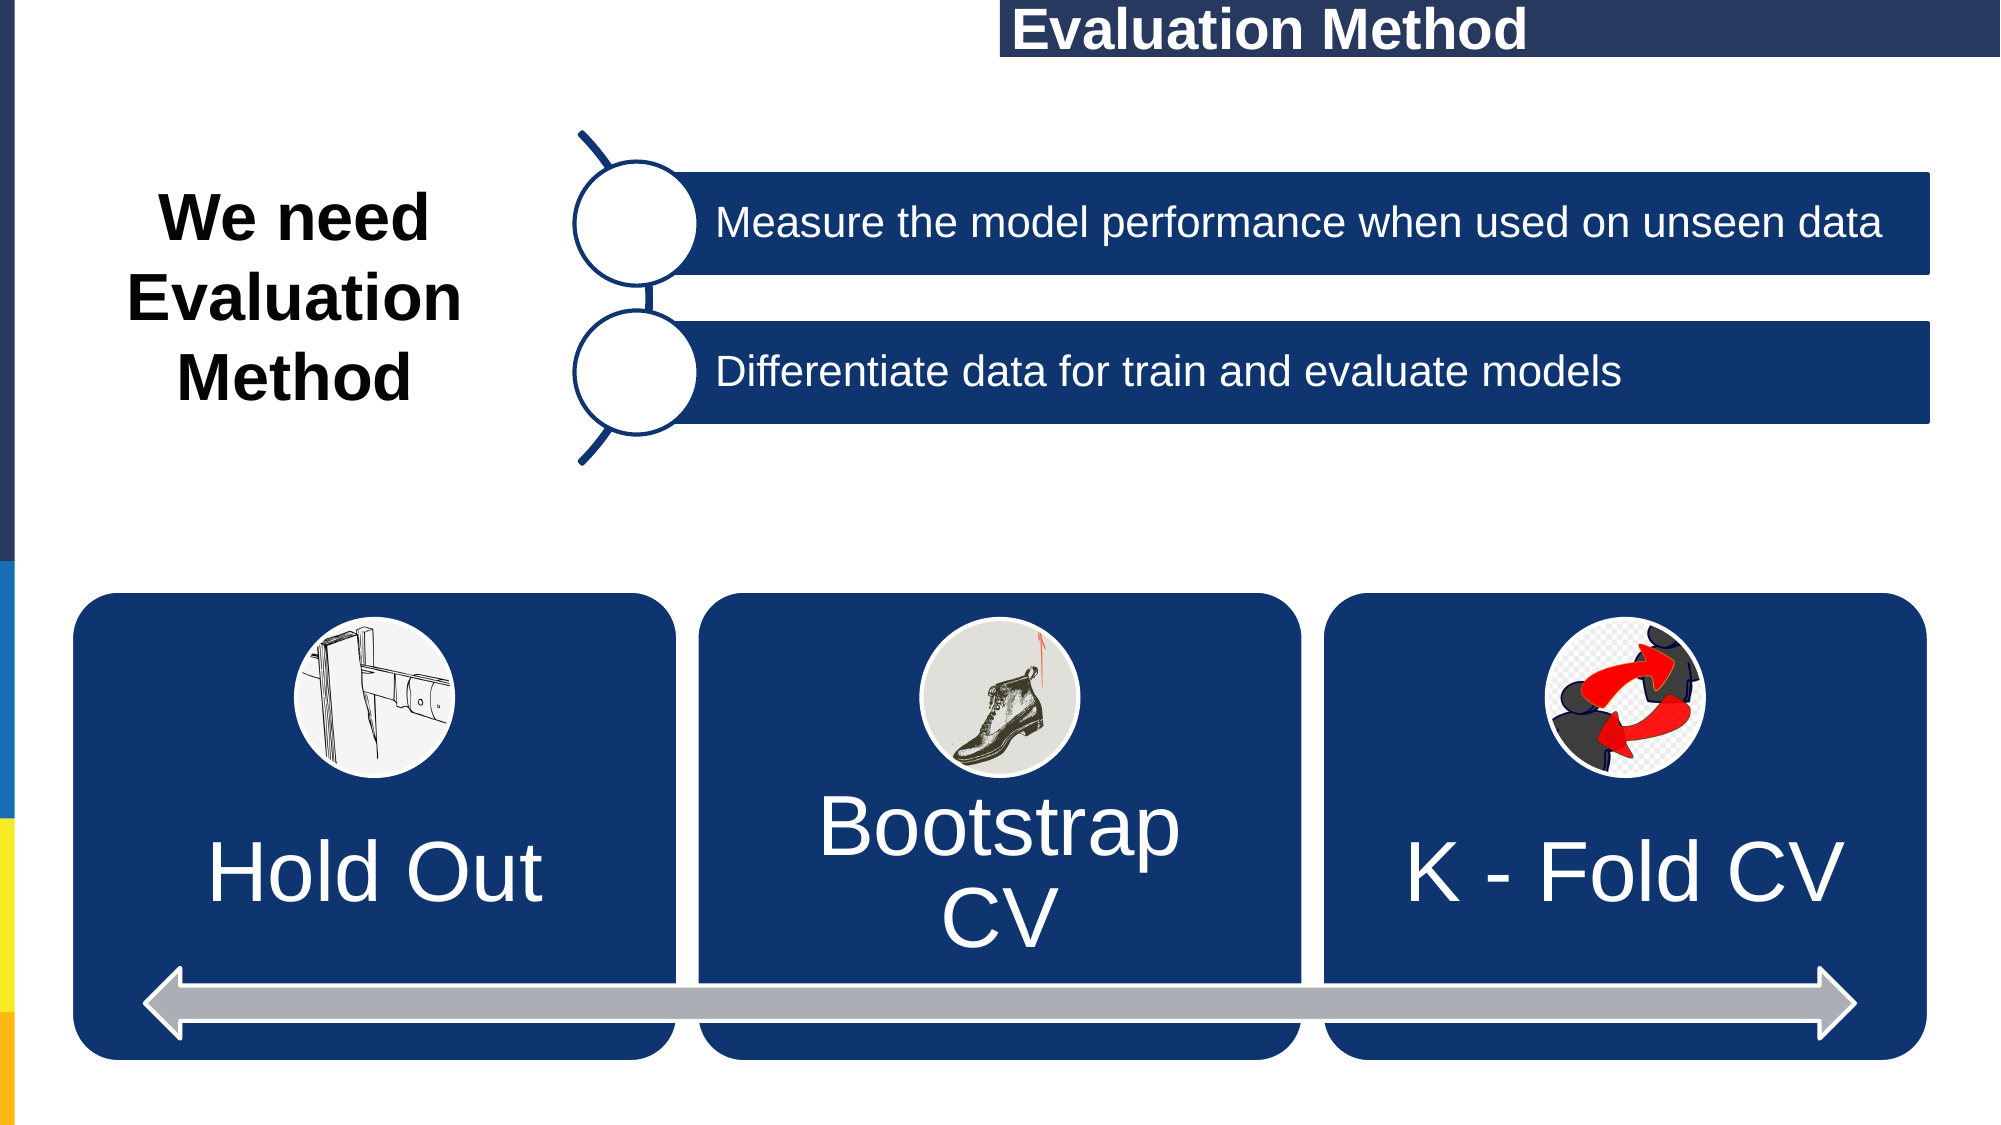

# Evaluation Method
Measure the model performance when used on unseen data
Differentiate data for train and evaluate models
We need Evaluation Method
Hold Out
Bootstrap CV
K - Fold CV